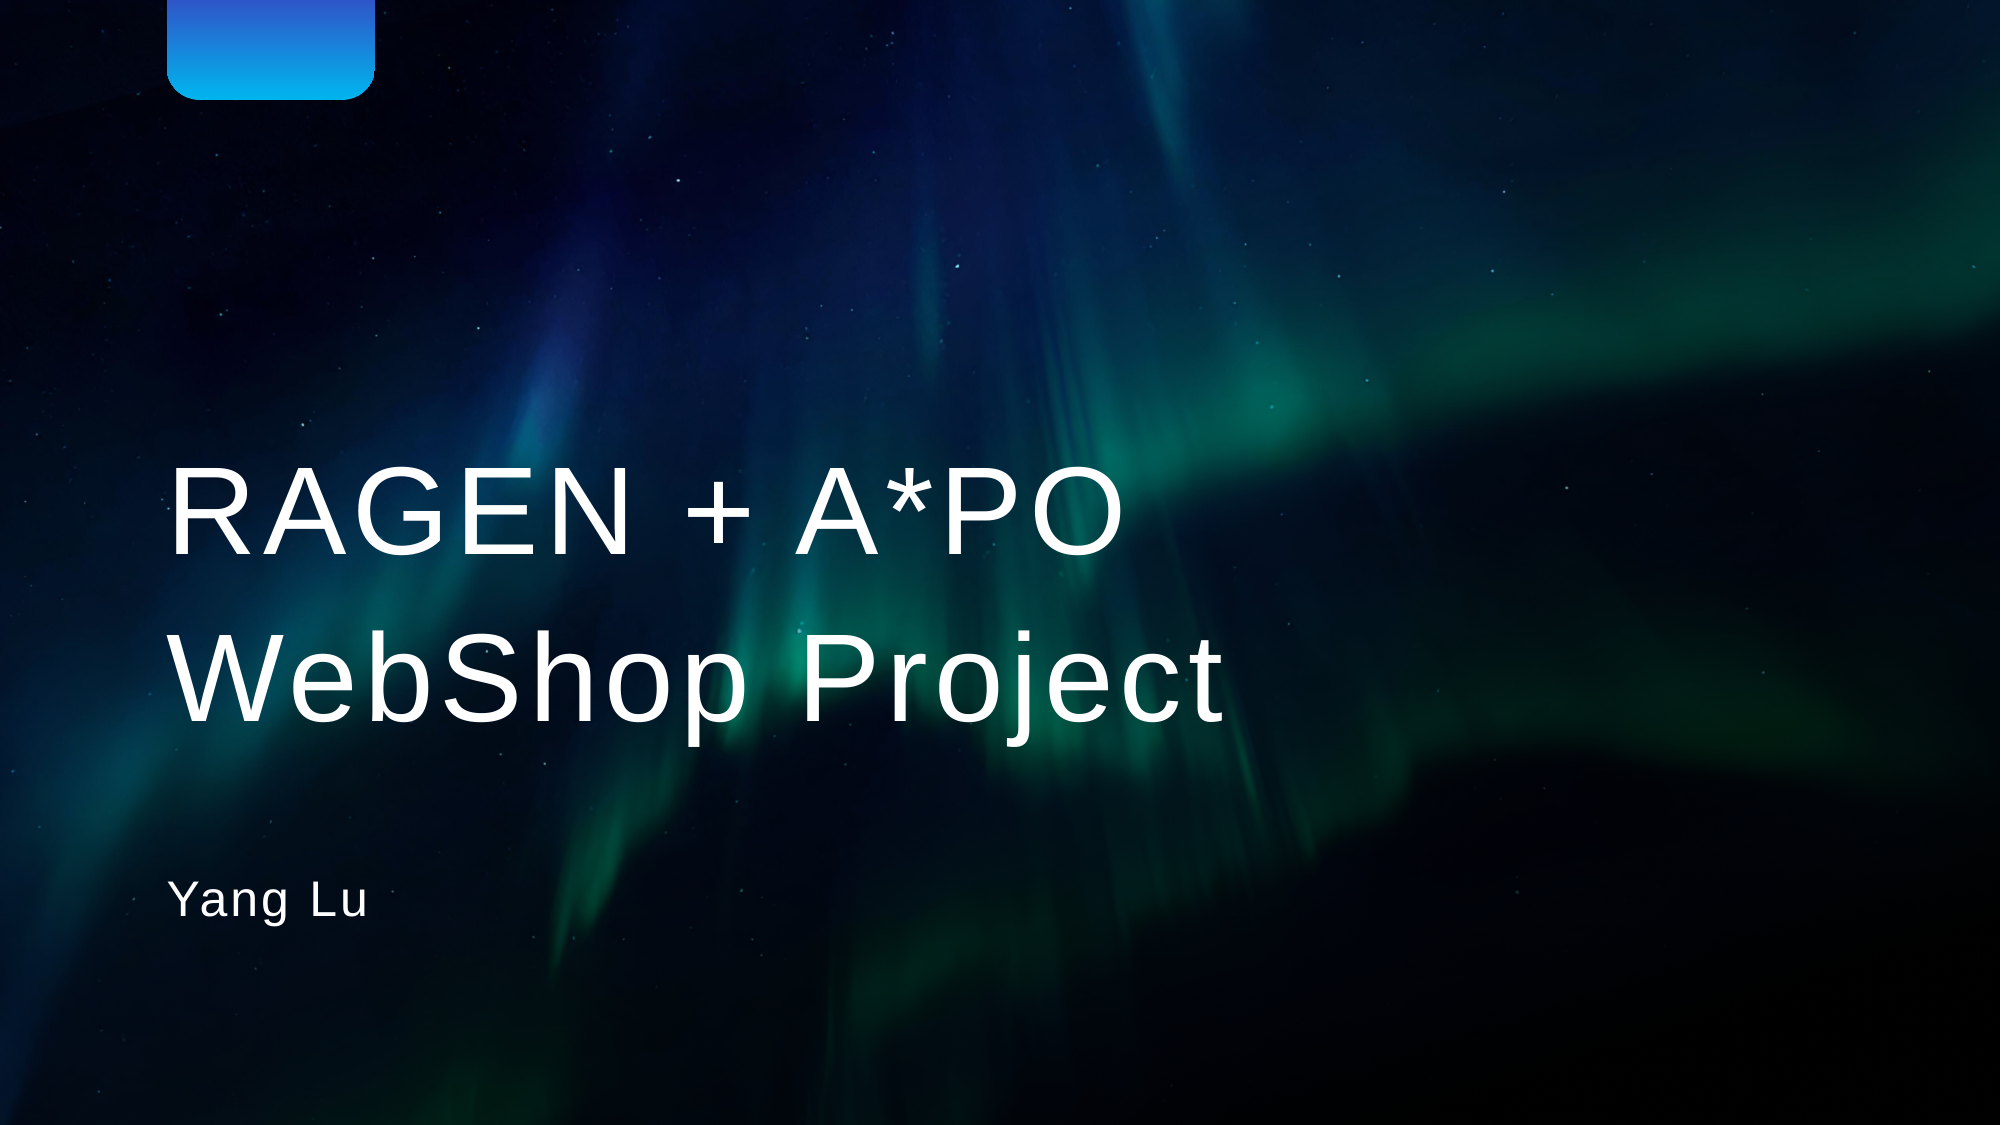

RAGEN + A*PO WebShop Project
Yang Lu